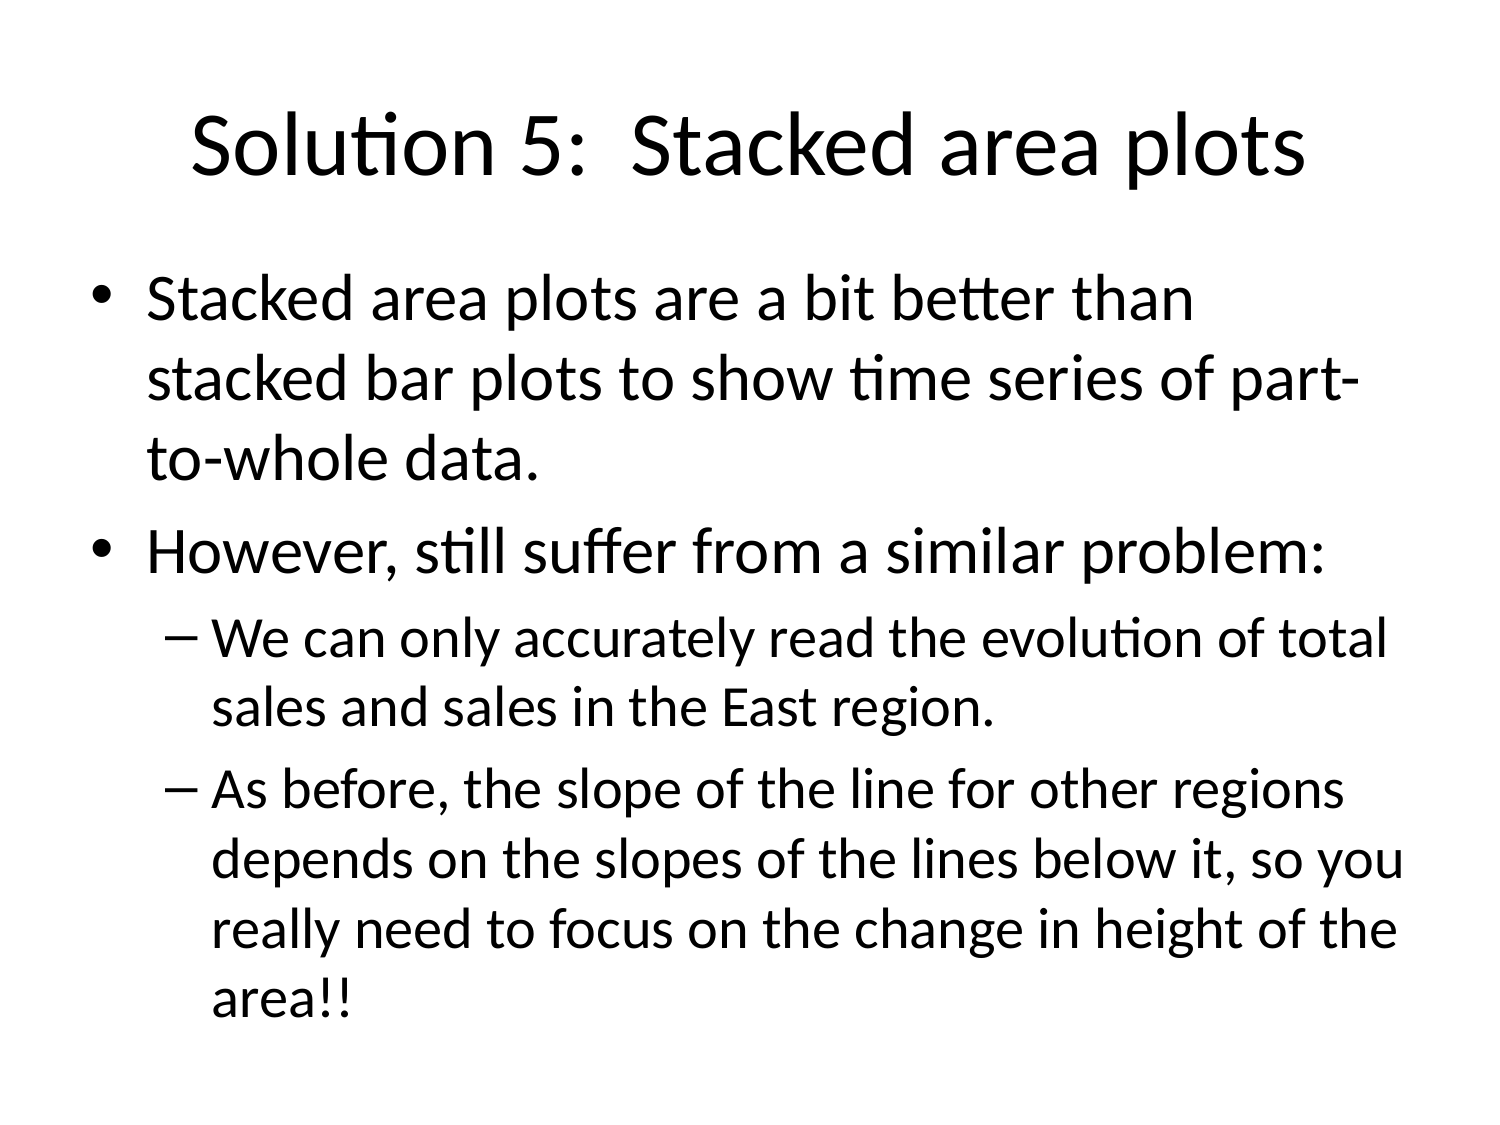

# Solution 5:  Stacked area plots
Stacked area plots are a bit better than stacked bar plots to show time series of part-to-whole data.
However, still suffer from a similar problem:
We can only accurately read the evolution of total sales and sales in the East region.
As before, the slope of the line for other regions depends on the slopes of the lines below it, so you really need to focus on the change in height of the area!!